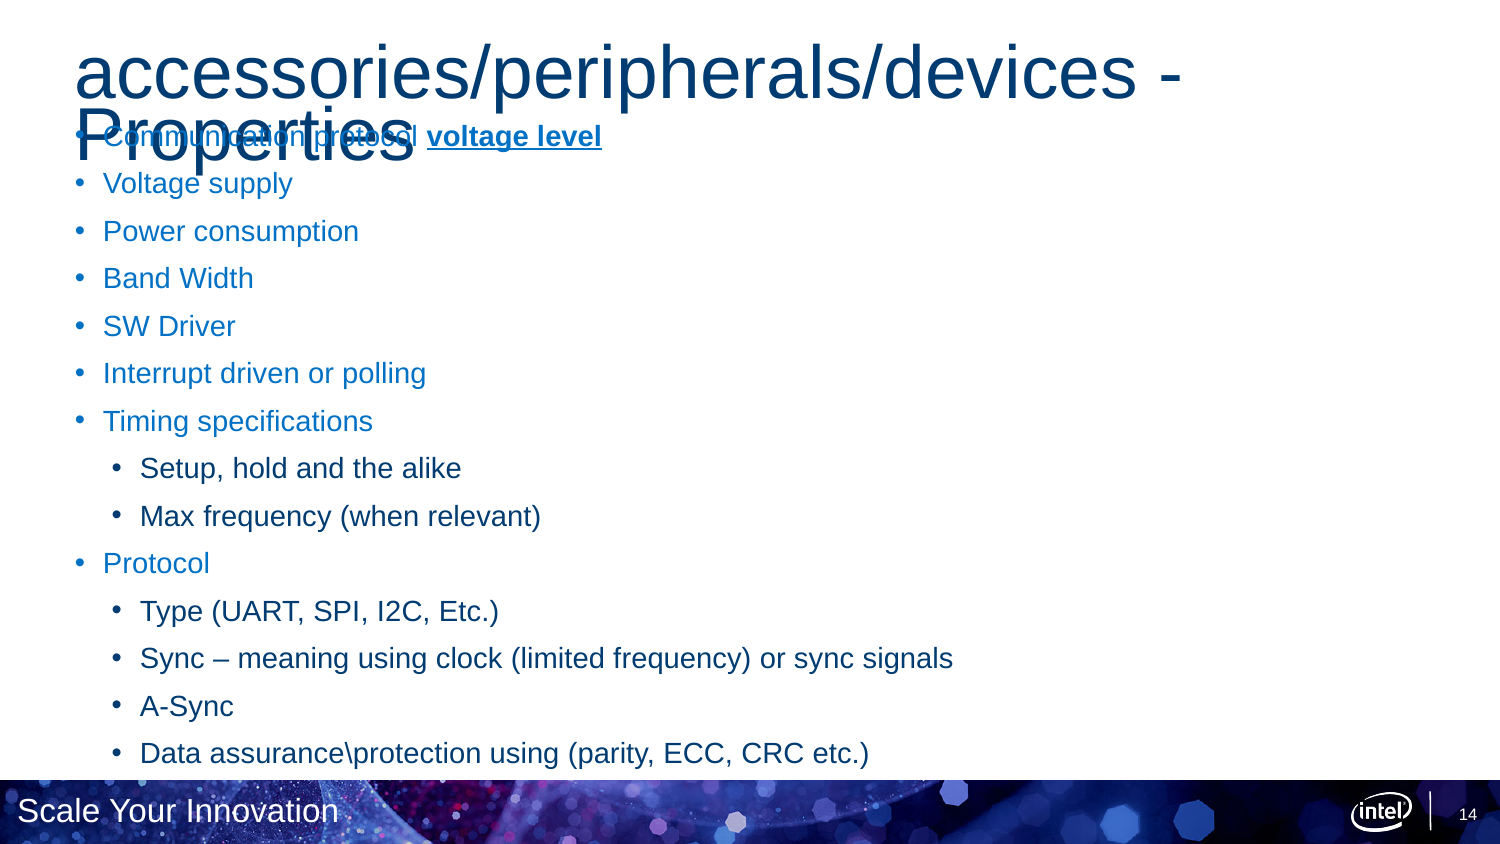

# accessories/peripherals/devices - Properties
Communication protocol voltage level
Voltage supply
Power consumption
Band Width
SW Driver
Interrupt driven or polling
Timing specifications
Setup, hold and the alike
Max frequency (when relevant)
Protocol
Type (UART, SPI, I2C, Etc.)
Sync – meaning using clock (limited frequency) or sync signals
A-Sync
Data assurance\protection using (parity, ECC, CRC etc.)

14